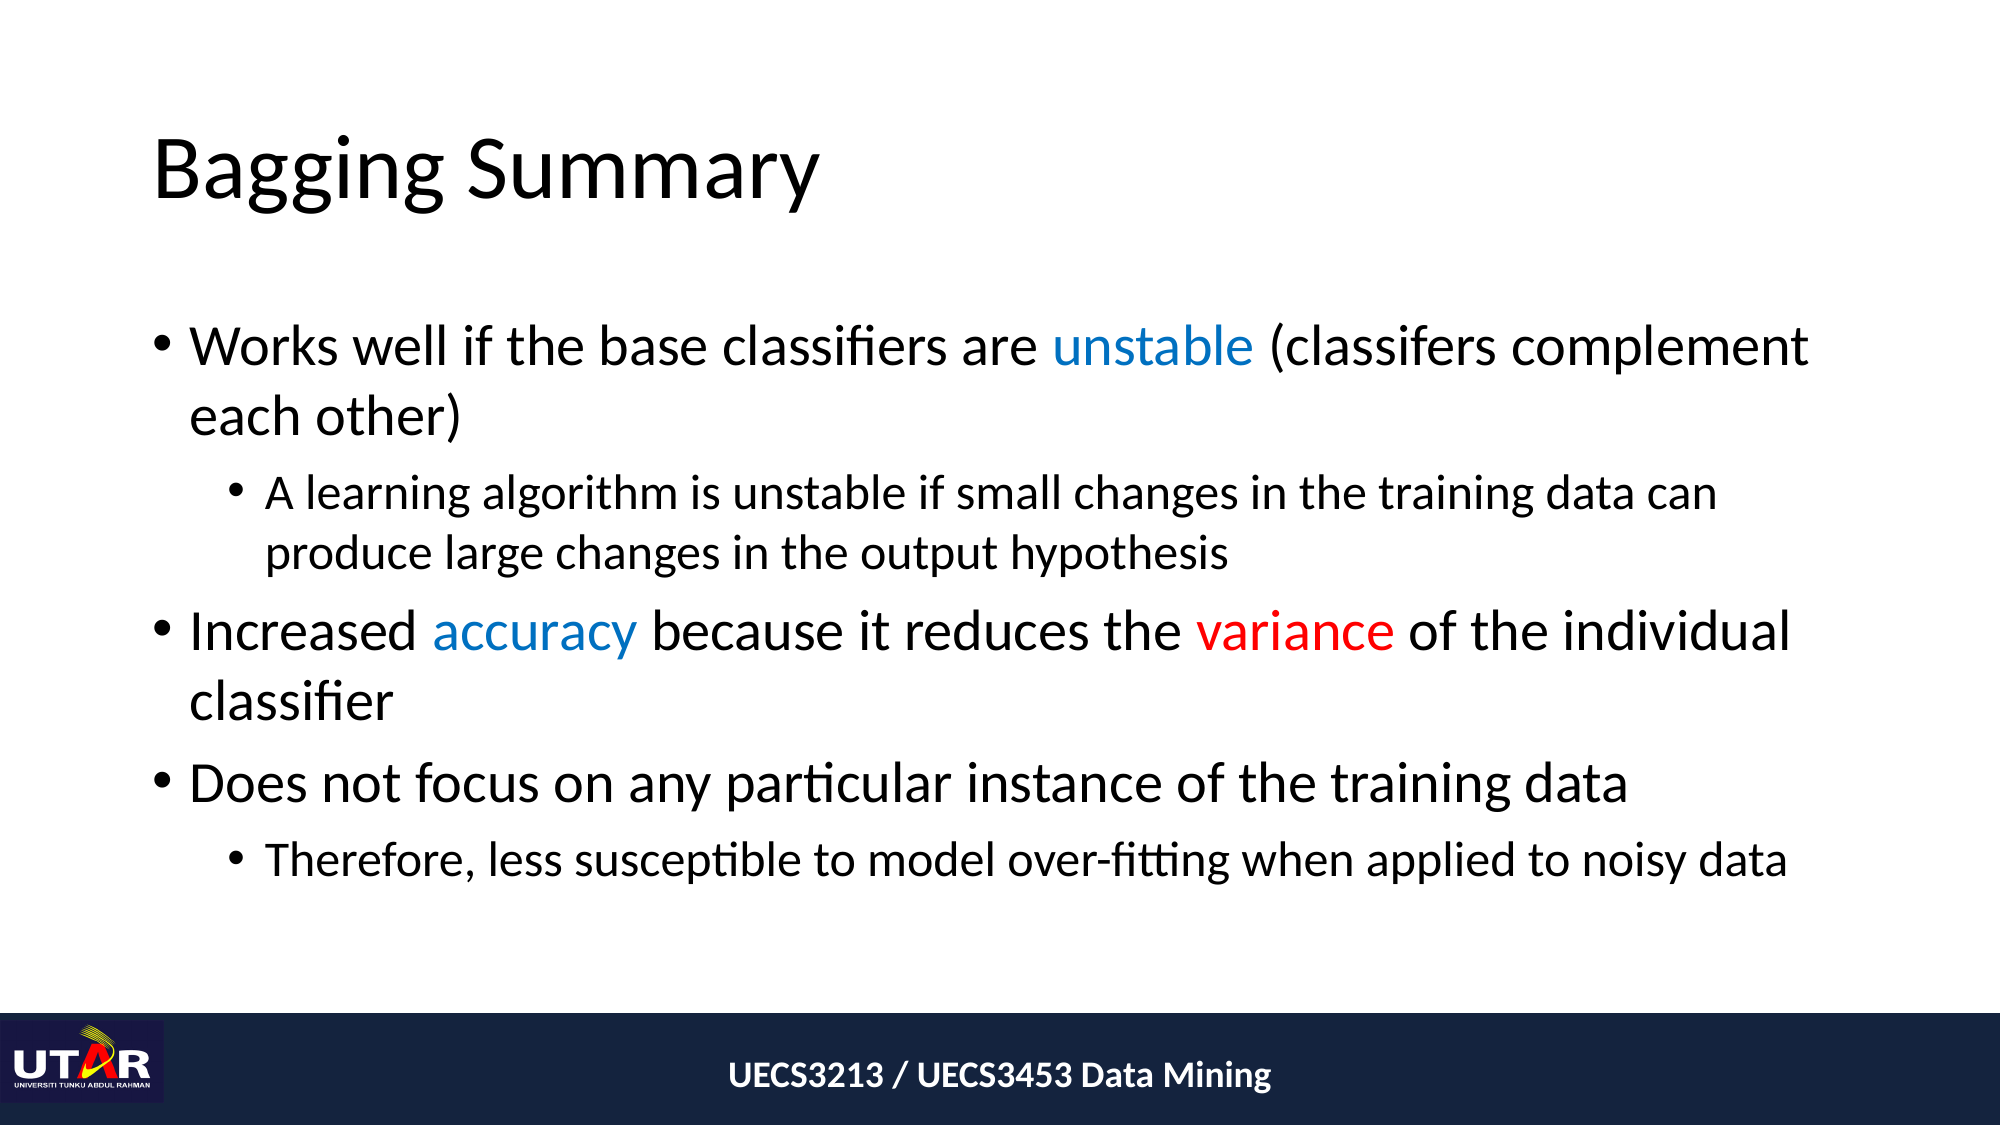

# Bagging Summary
Works well if the base classifiers are unstable (classifers complement each other)
A learning algorithm is unstable if small changes in the training data can produce large changes in the output hypothesis
Increased accuracy because it reduces the variance of the individual classifier
Does not focus on any particular instance of the training data
Therefore, less susceptible to model over-fitting when applied to noisy data

UECS3213 / UECS3453 Data Mining
96